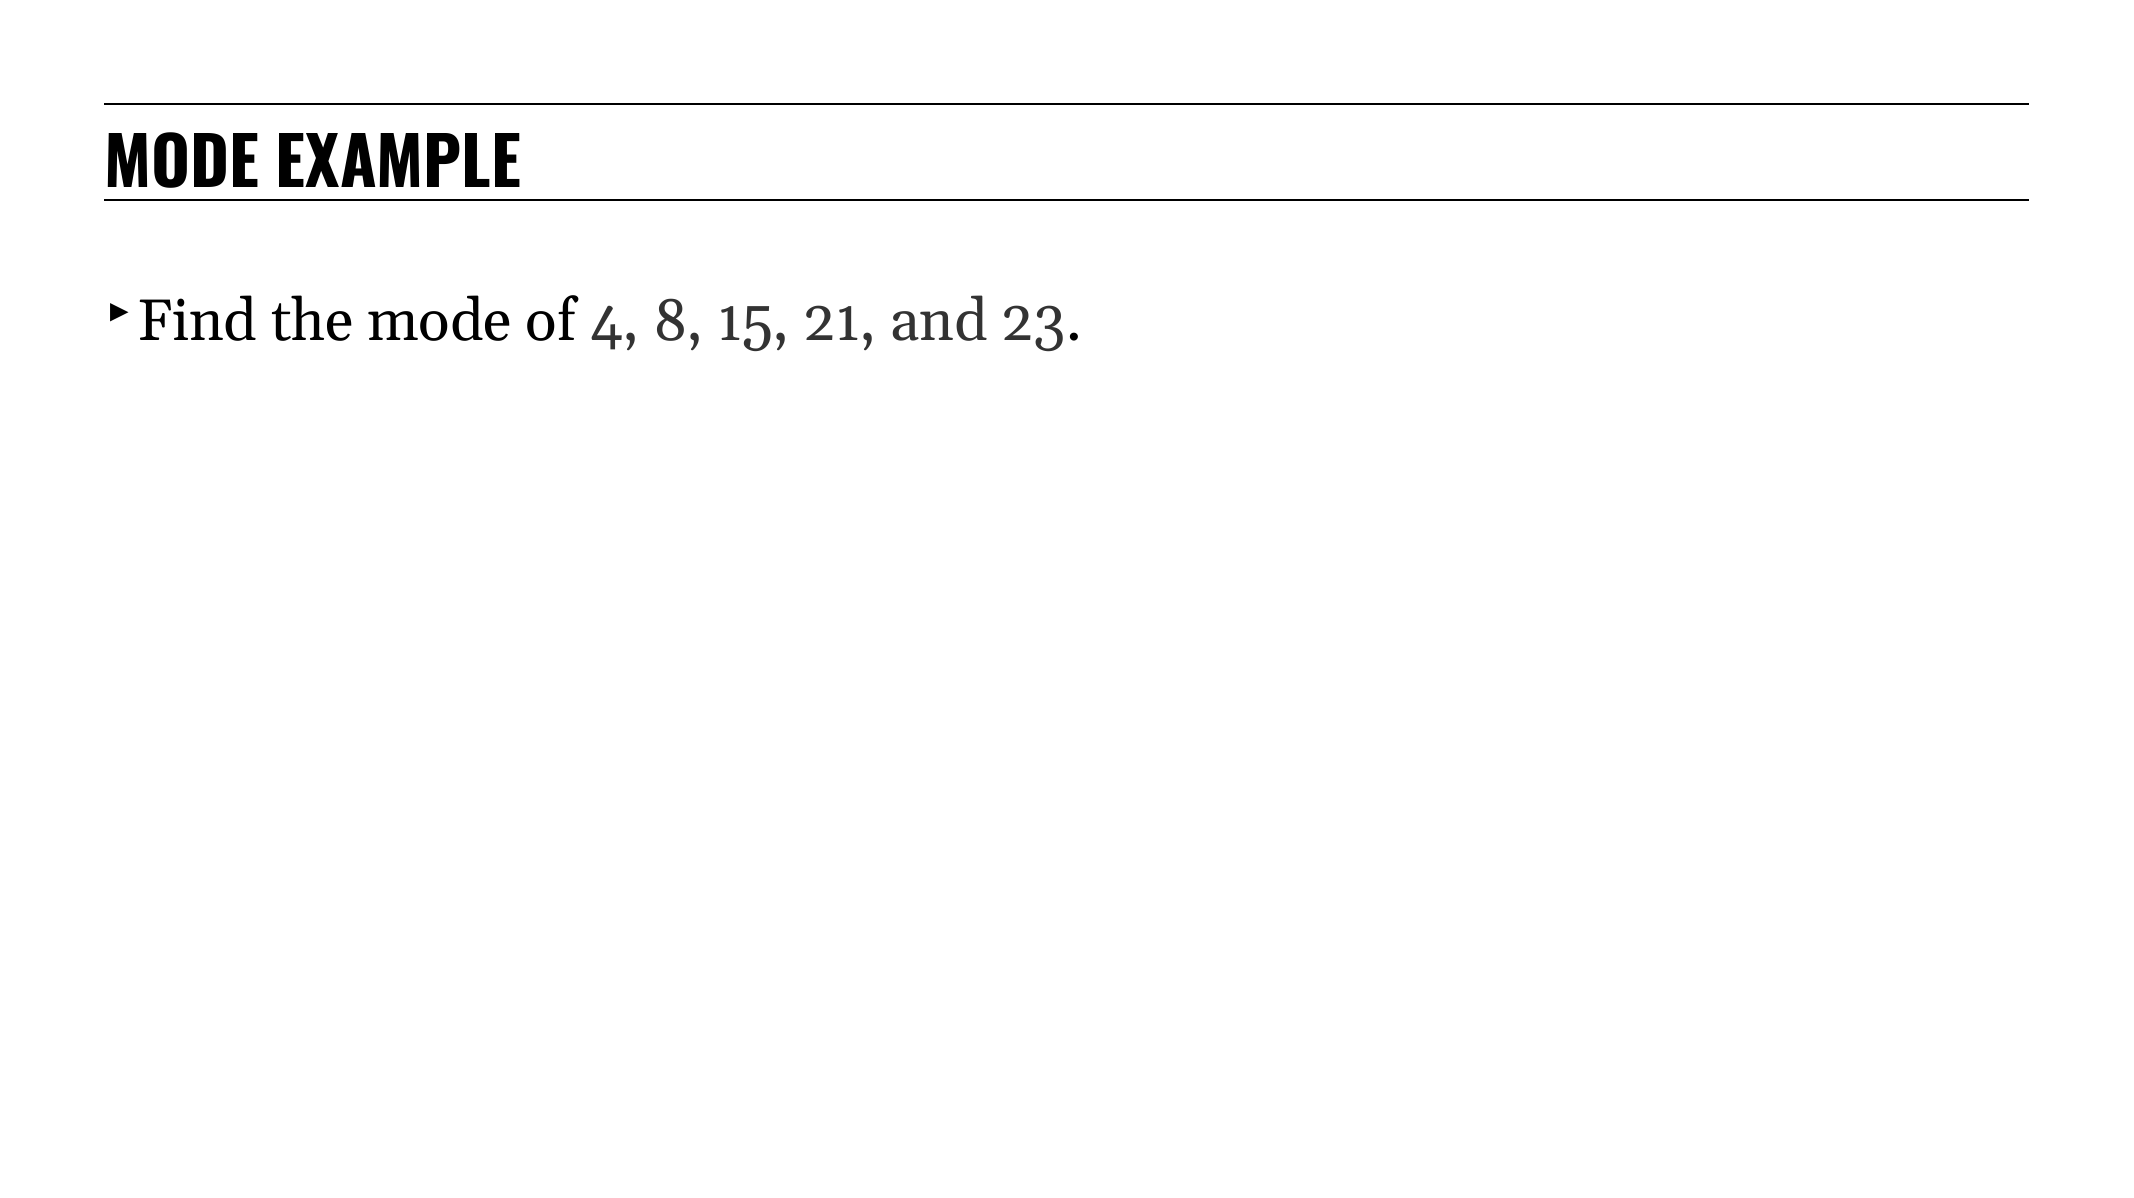

MODE EXAMPLE

Find the mode of 4, 8, 15, 21, and 23.